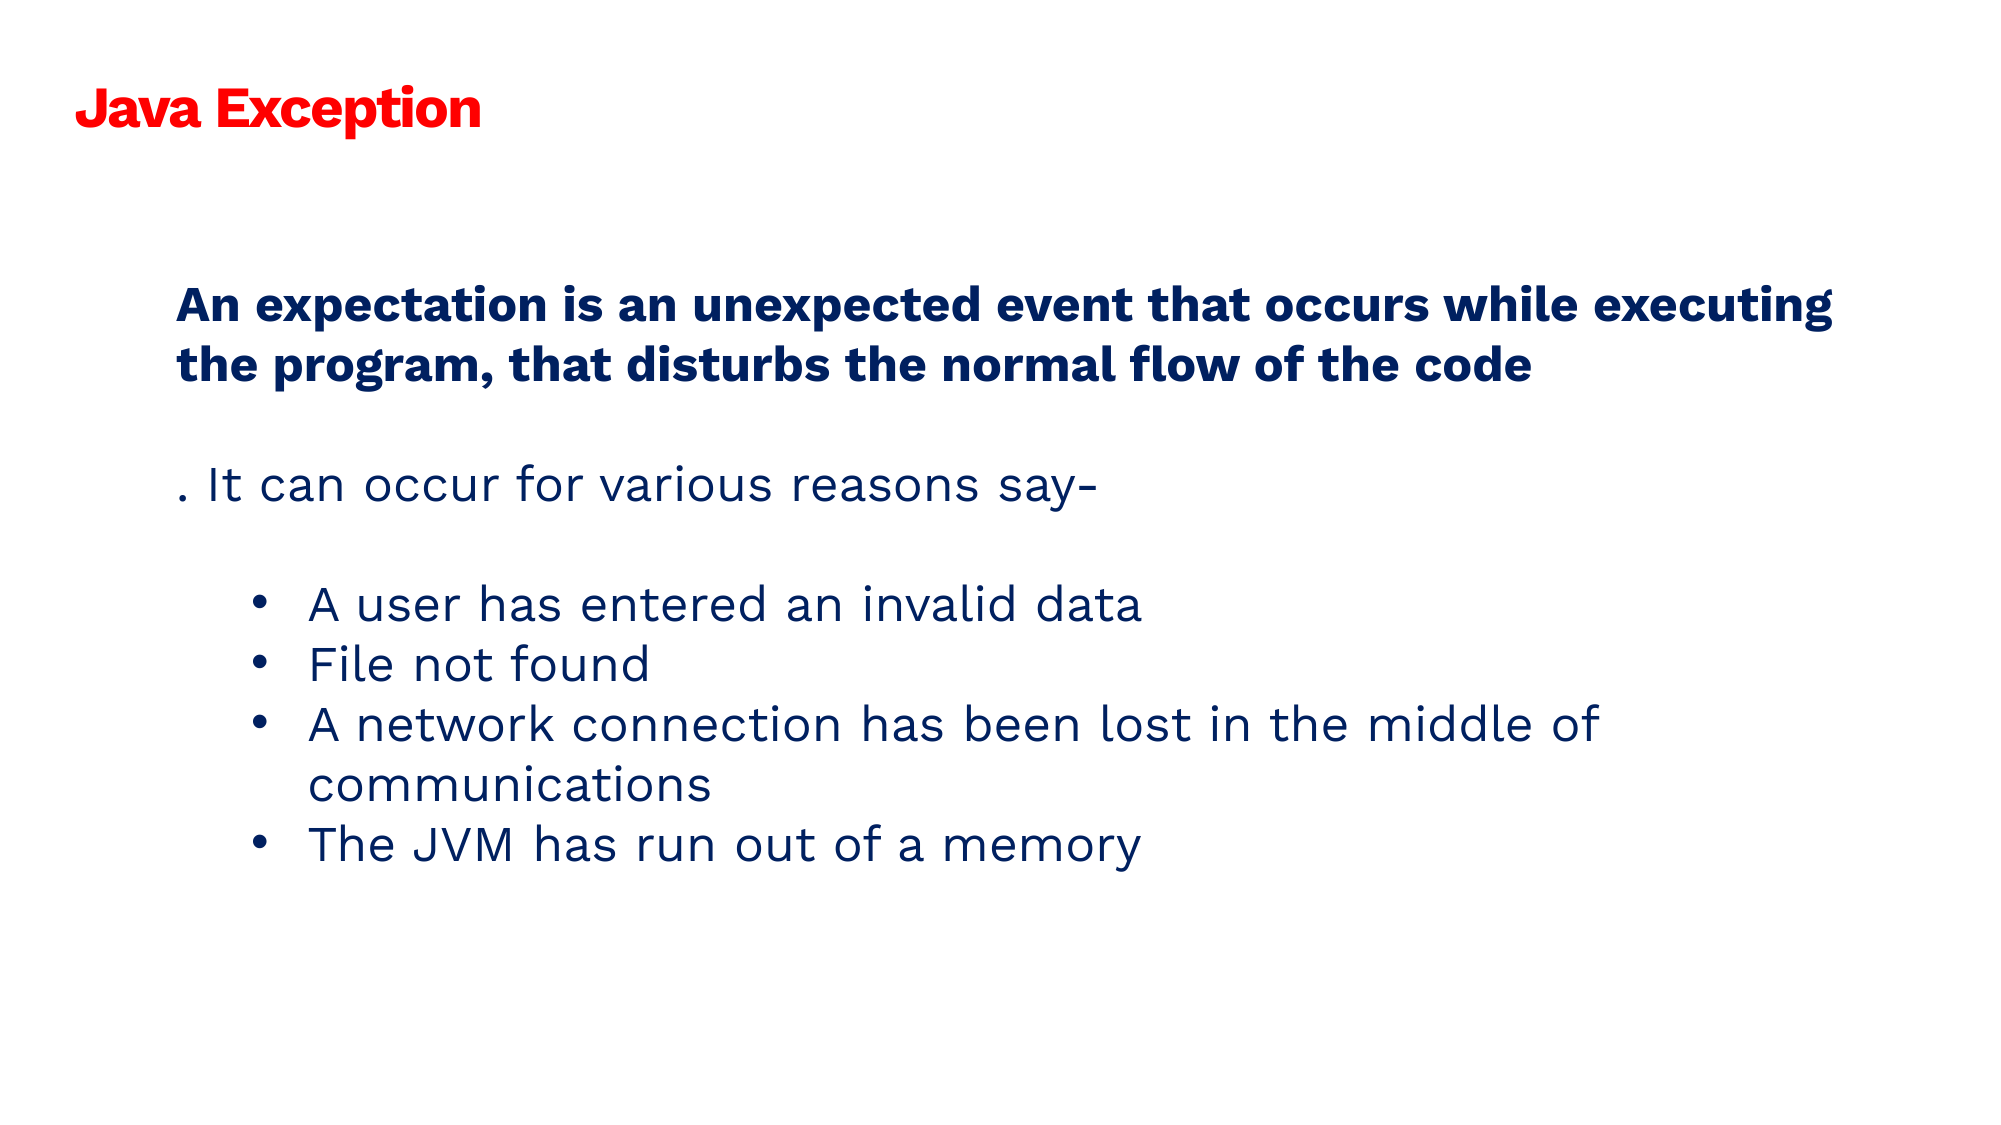

Java Exception
An expectation is an unexpected event that occurs while executing the program, that disturbs the normal flow of the code

. It can occur for various reasons say-

A user has entered an invalid data
File not found
A network connection has been lost in the middle of 	communications
The JVM has run out of a memory